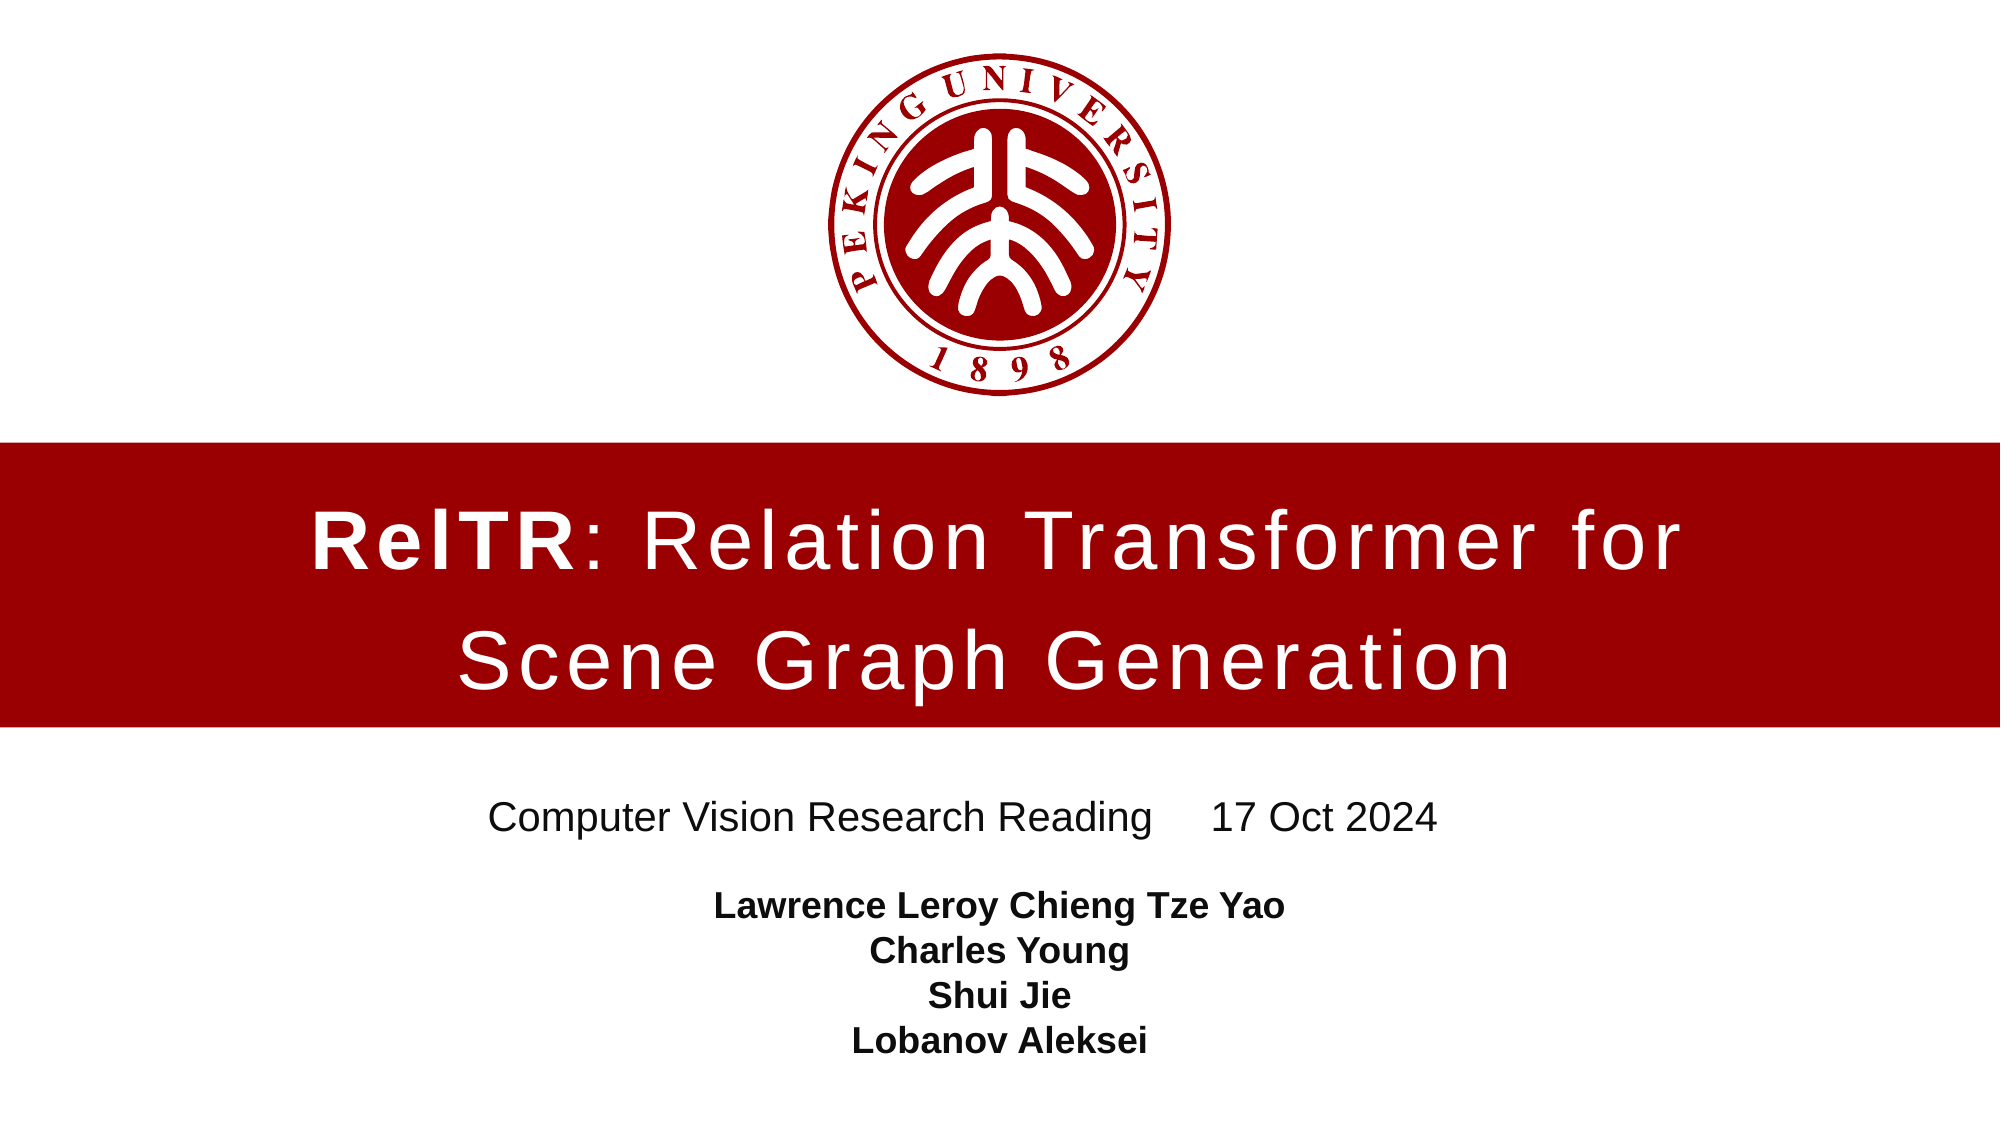

RelTR: Relation Transformer for Scene Graph Generation
Computer Vision Research Reading     17 Oct 2024
Lawrence Leroy Chieng Tze Yao
Charles Young
Shui Jie
Lobanov Aleksei